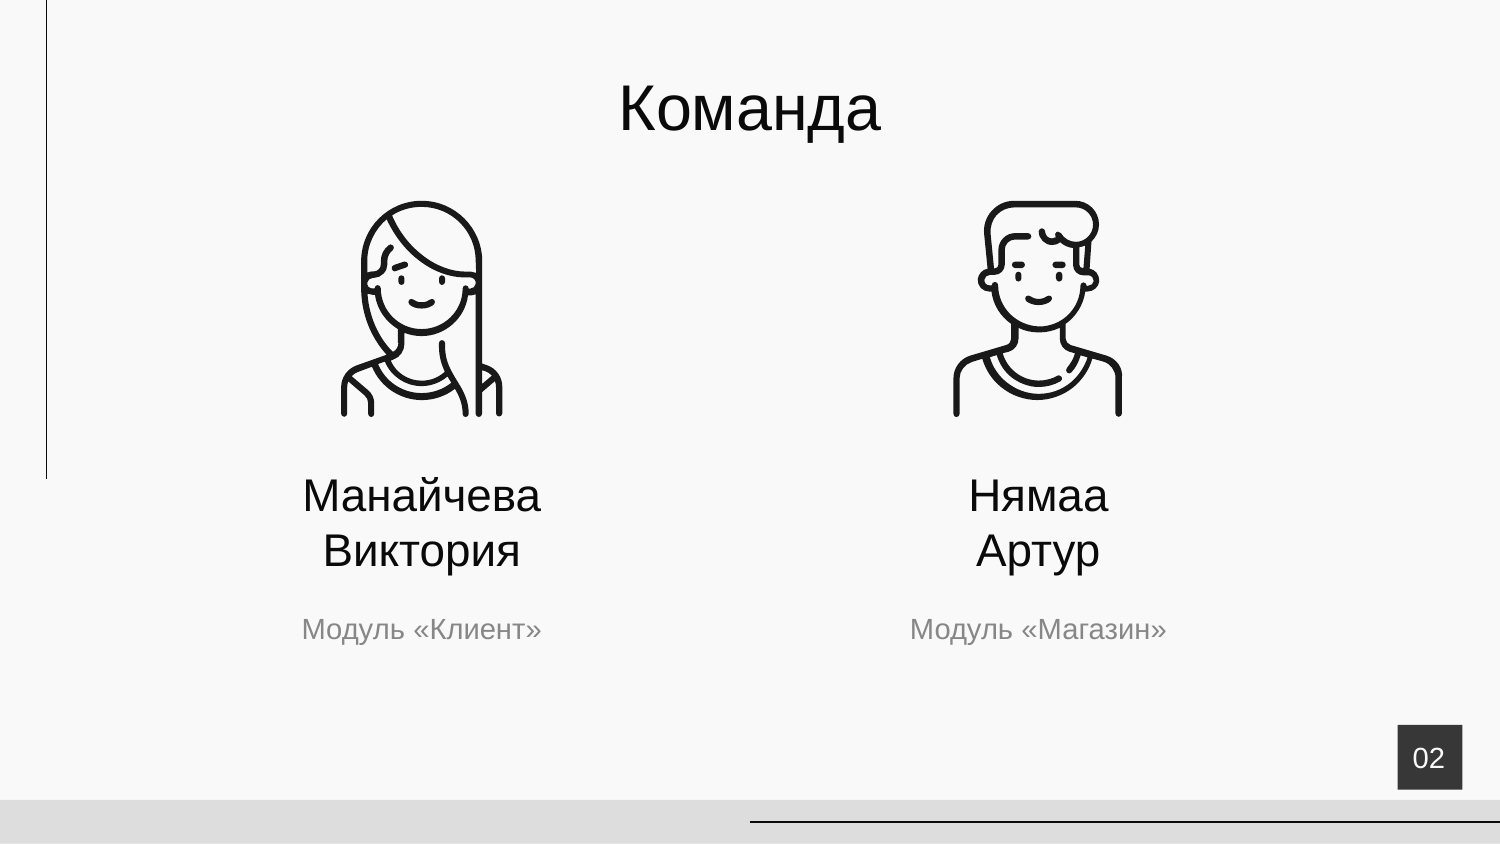

# Команда

Манайчева
Виктория
Нямаа
Артур
Модуль «Клиент»
Модуль «Магазин»

02